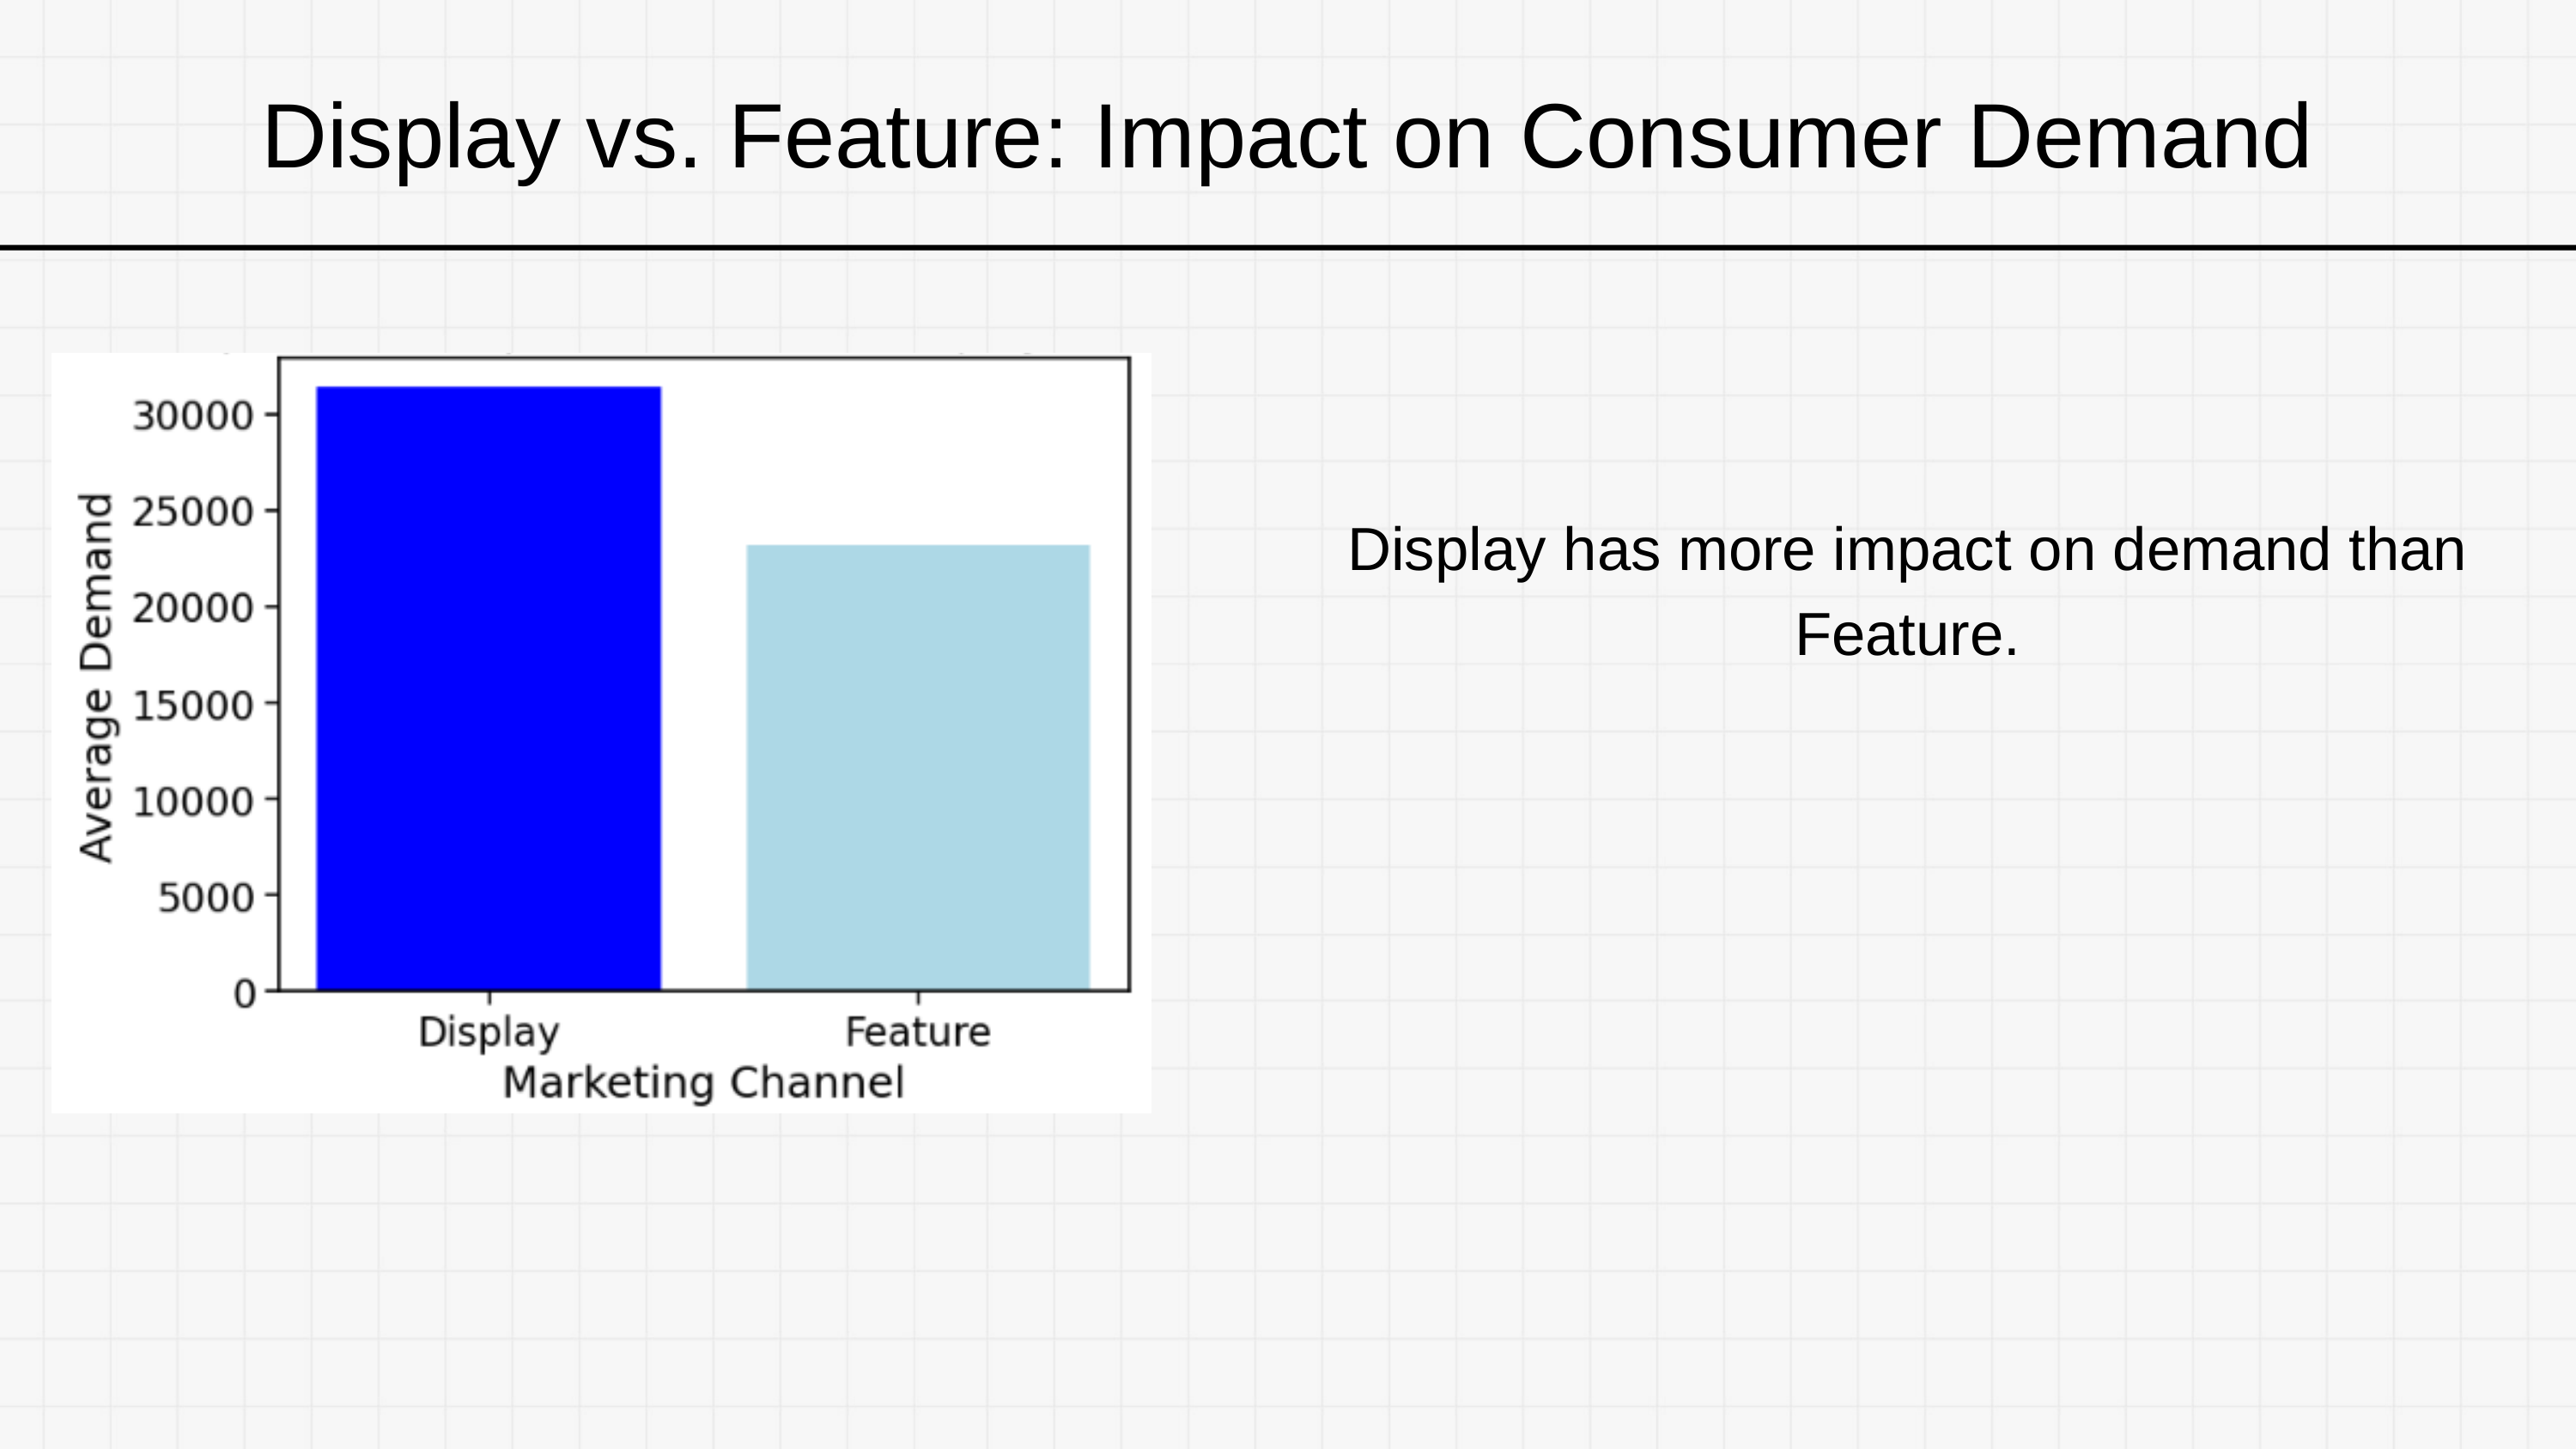

Display vs. Feature: Impact on Consumer Demand

Display has more impact on demand than Feature.